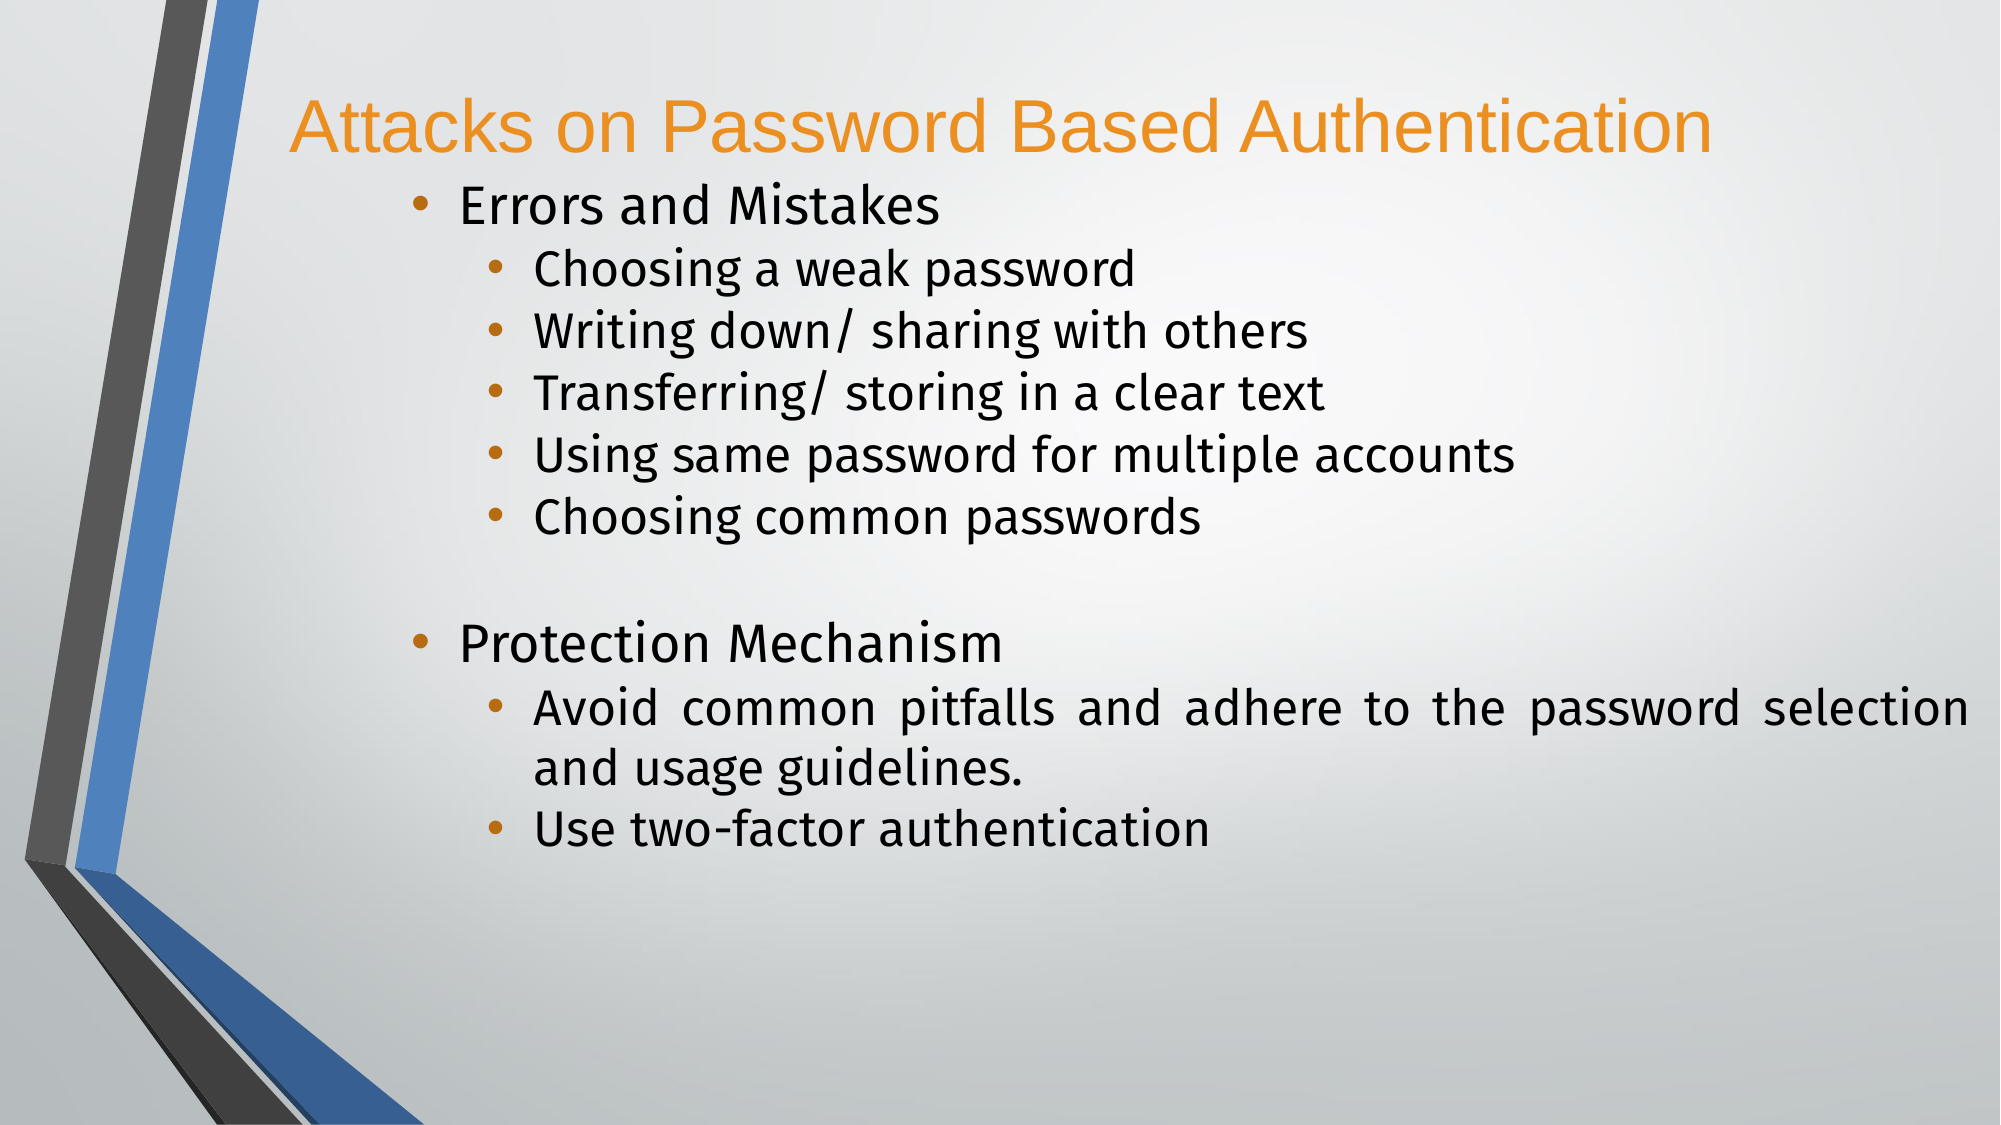

# Attacks on Password Based Authentication
Errors and Mistakes
Choosing a weak password
Writing down/ sharing with others
Transferring/ storing in a clear text
Using same password for multiple accounts
Choosing common passwords

Protection Mechanism
Avoid common pitfalls and adhere to the password selection and usage guidelines.
Use two-factor authentication